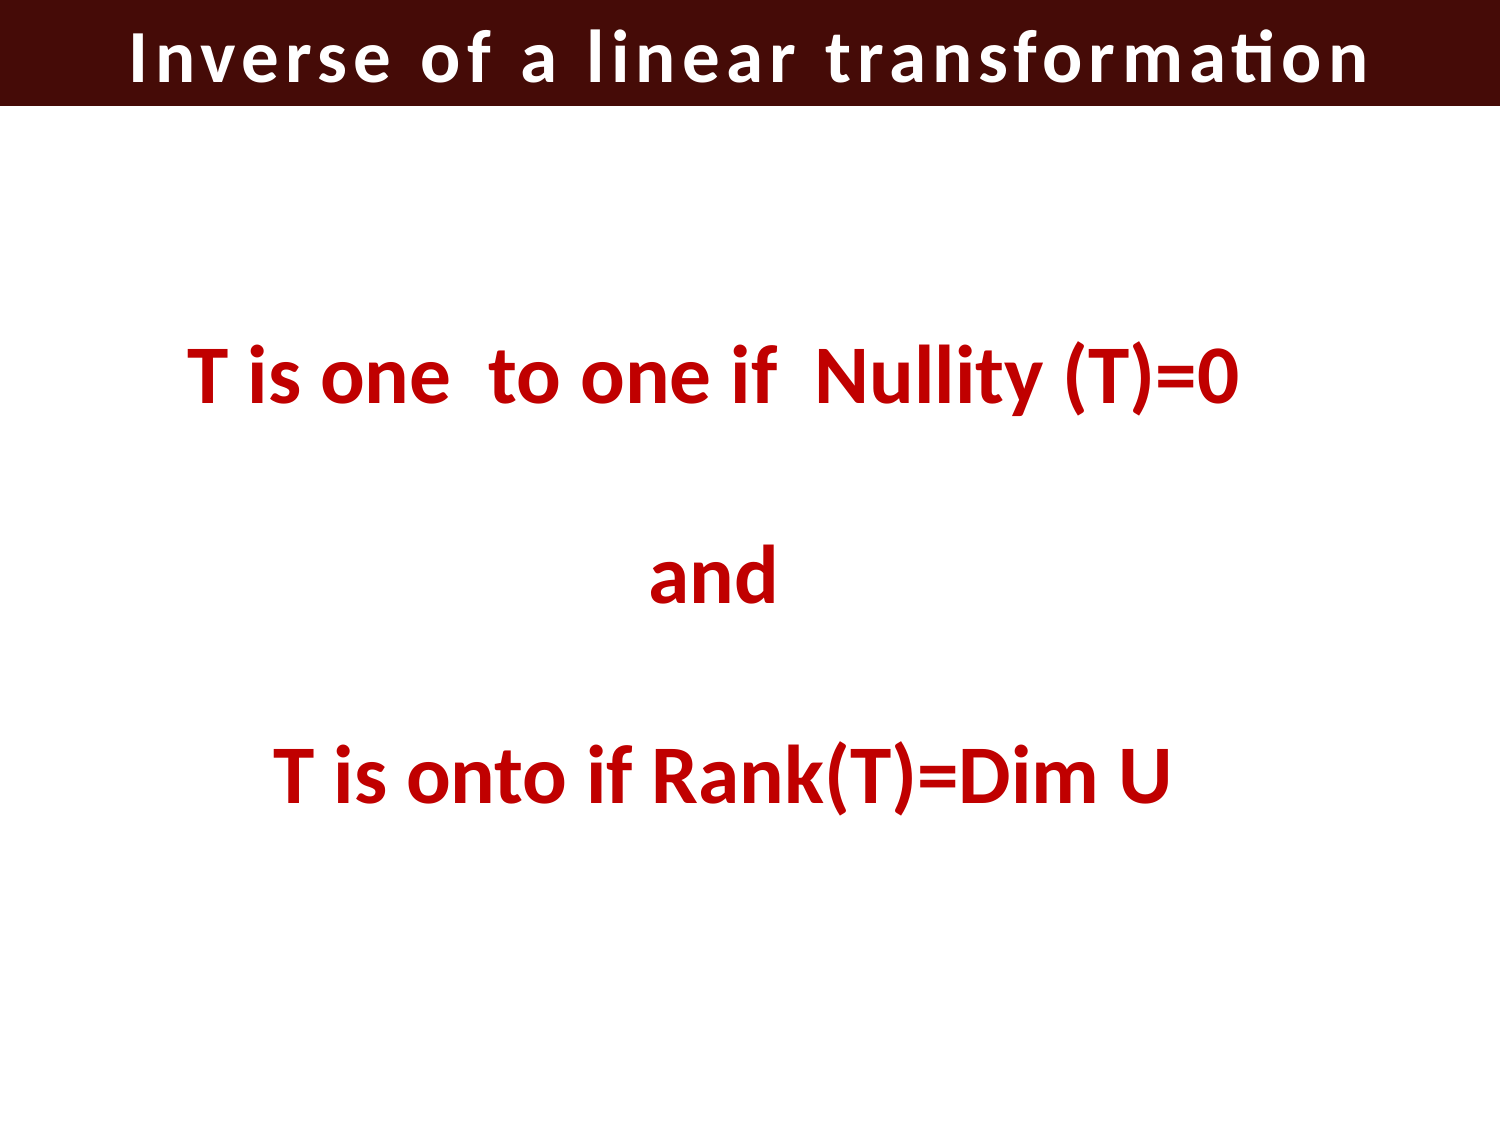

Inverse of a linear transformation
T is one  to one if  Nullity (T)=0

and

T is onto if Rank(T)=Dim U